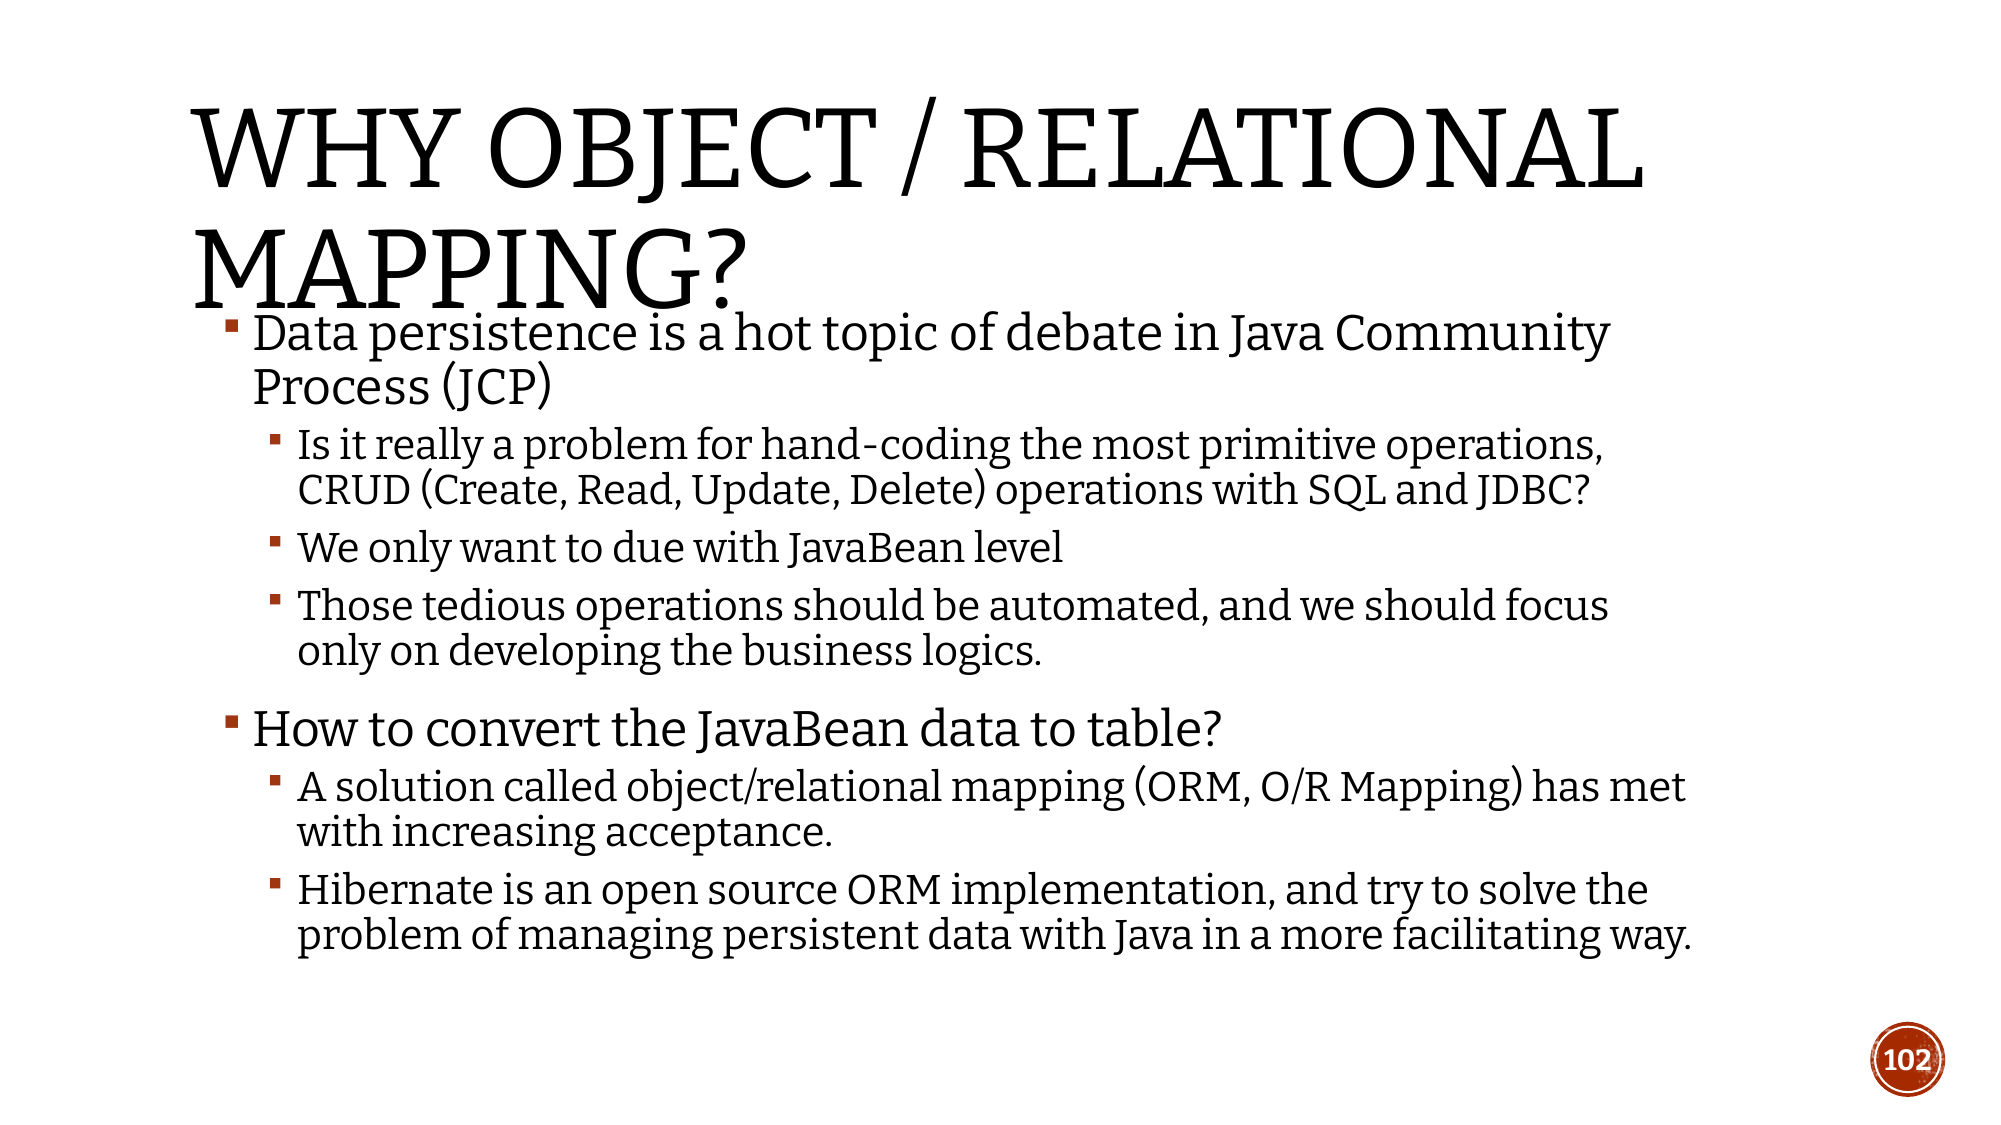

# Why Object / Relational Mapping?
Data persistence is a hot topic of debate in Java Community Process (JCP)
Is it really a problem for hand-coding the most primitive operations, CRUD (Create, Read, Update, Delete) operations with SQL and JDBC?
We only want to due with JavaBean level
Those tedious operations should be automated, and we should focus only on developing the business logics.
How to convert the JavaBean data to table?
A solution called object/relational mapping (ORM, O/R Mapping) has met with increasing acceptance.
Hibernate is an open source ORM implementation, and try to solve the problem of managing persistent data with Java in a more facilitating way.
102